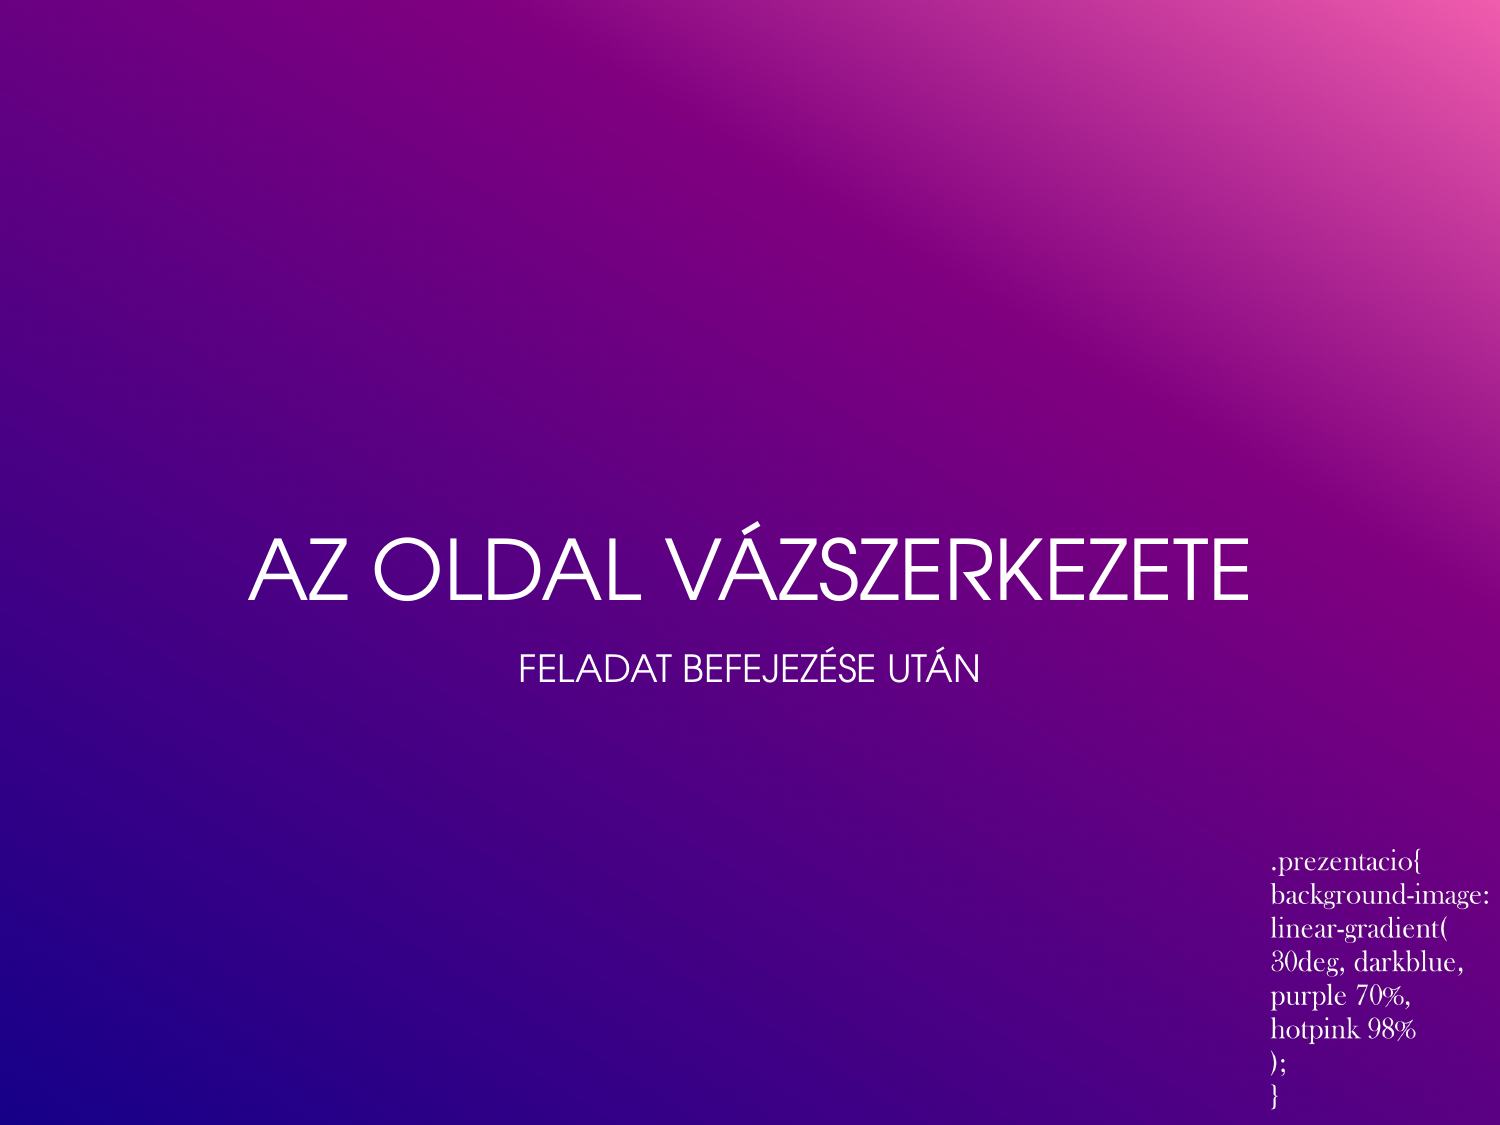

# Az oldal vázszerkezete
Feladat befejezése után